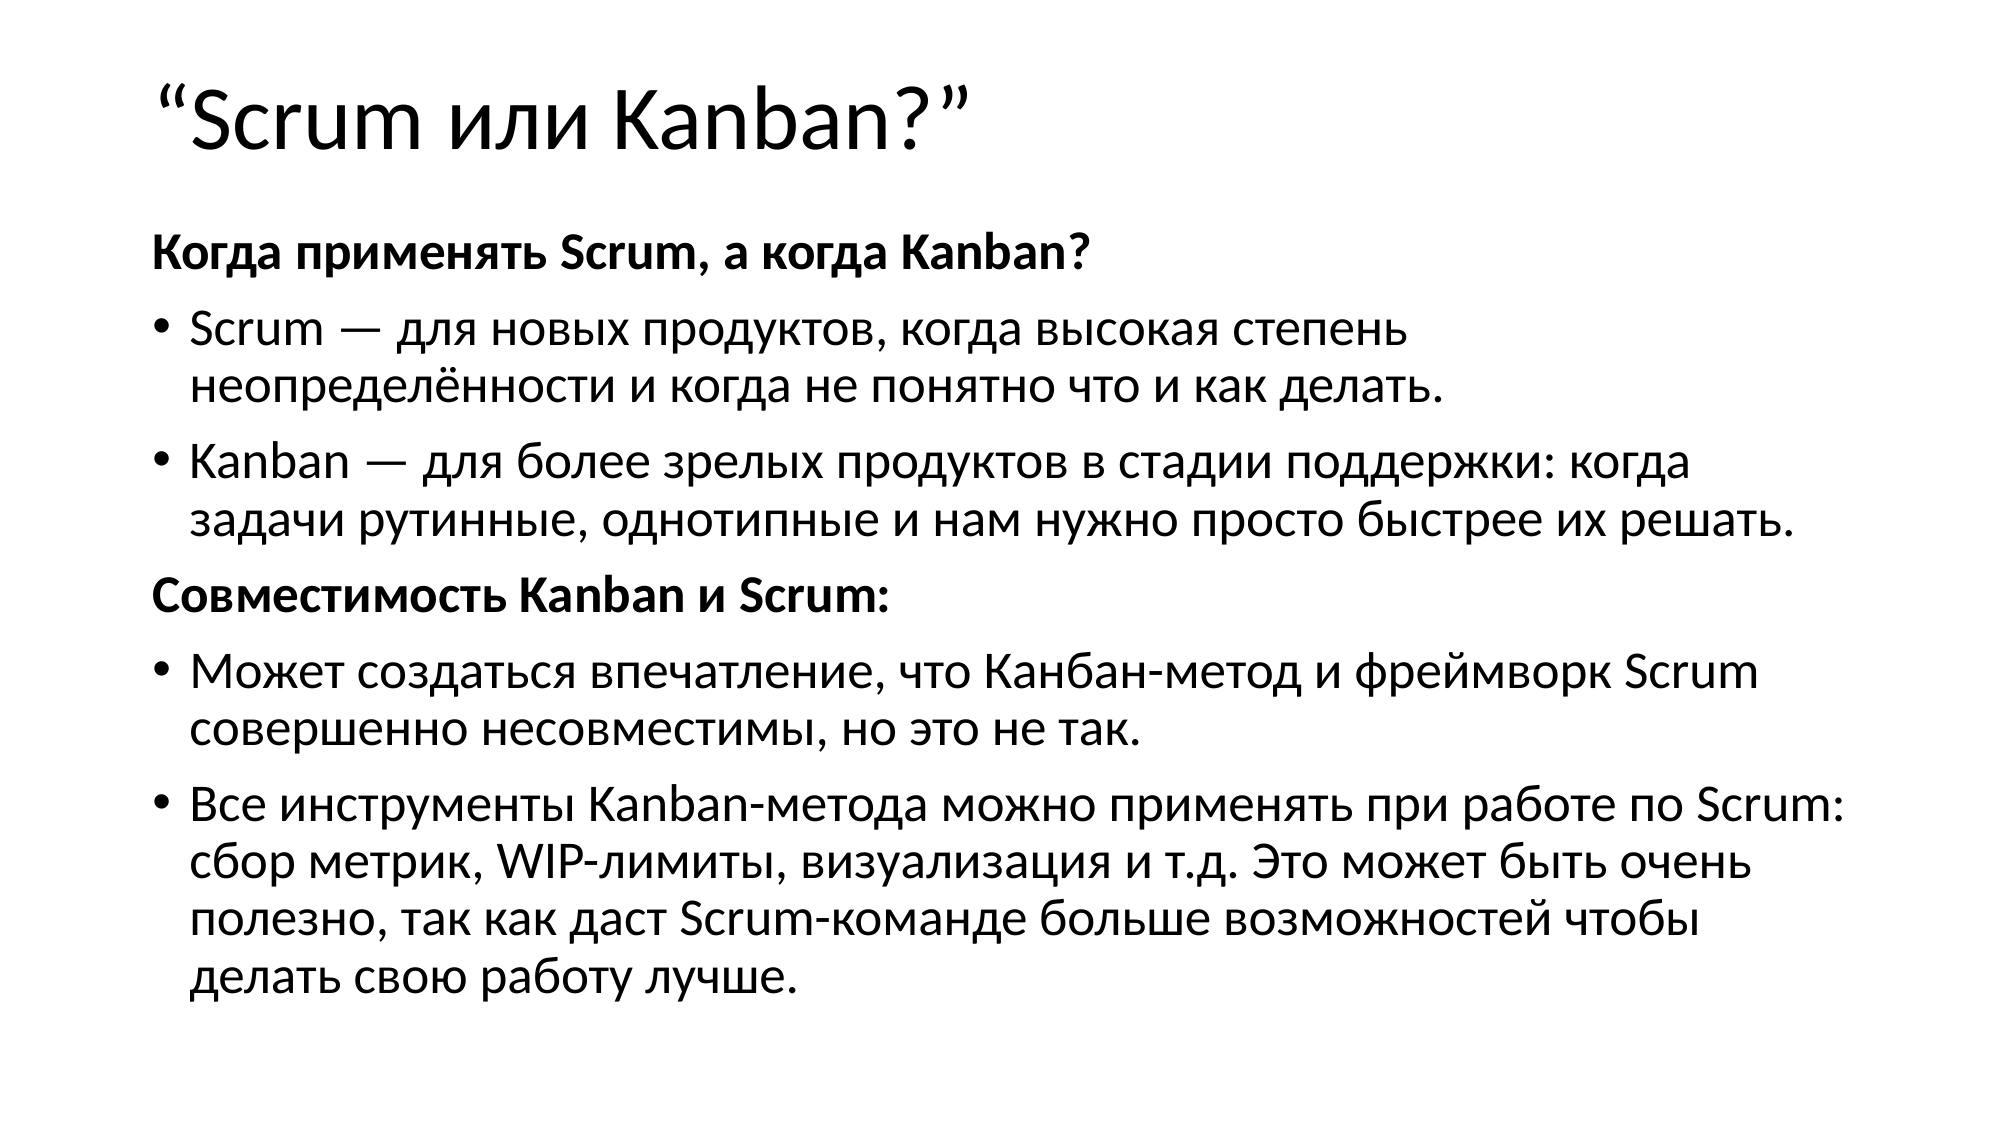

“Scrum или Kanban?”
Когда применять Scrum, а когда Kanban?
Scrum — для новых продуктов, когда высокая степень неопределённости и когда не понятно что и как делать.
Kanban — для более зрелых продуктов в стадии поддержки: когда задачи рутинные, однотипные и нам нужно просто быстрее их решать.
Совместимость Kanban и Scrum:
Может создаться впечатление, что Канбан-метод и фреймворк Scrum совершенно несовместимы, но это не так.
Все инструменты Kanban-метода можно применять при работе по Scrum: сбор метрик, WIP-лимиты, визуализация и т.д. Это может быть очень полезно, так как даст Scrum-команде больше возможностей чтобы делать свою работу лучше.